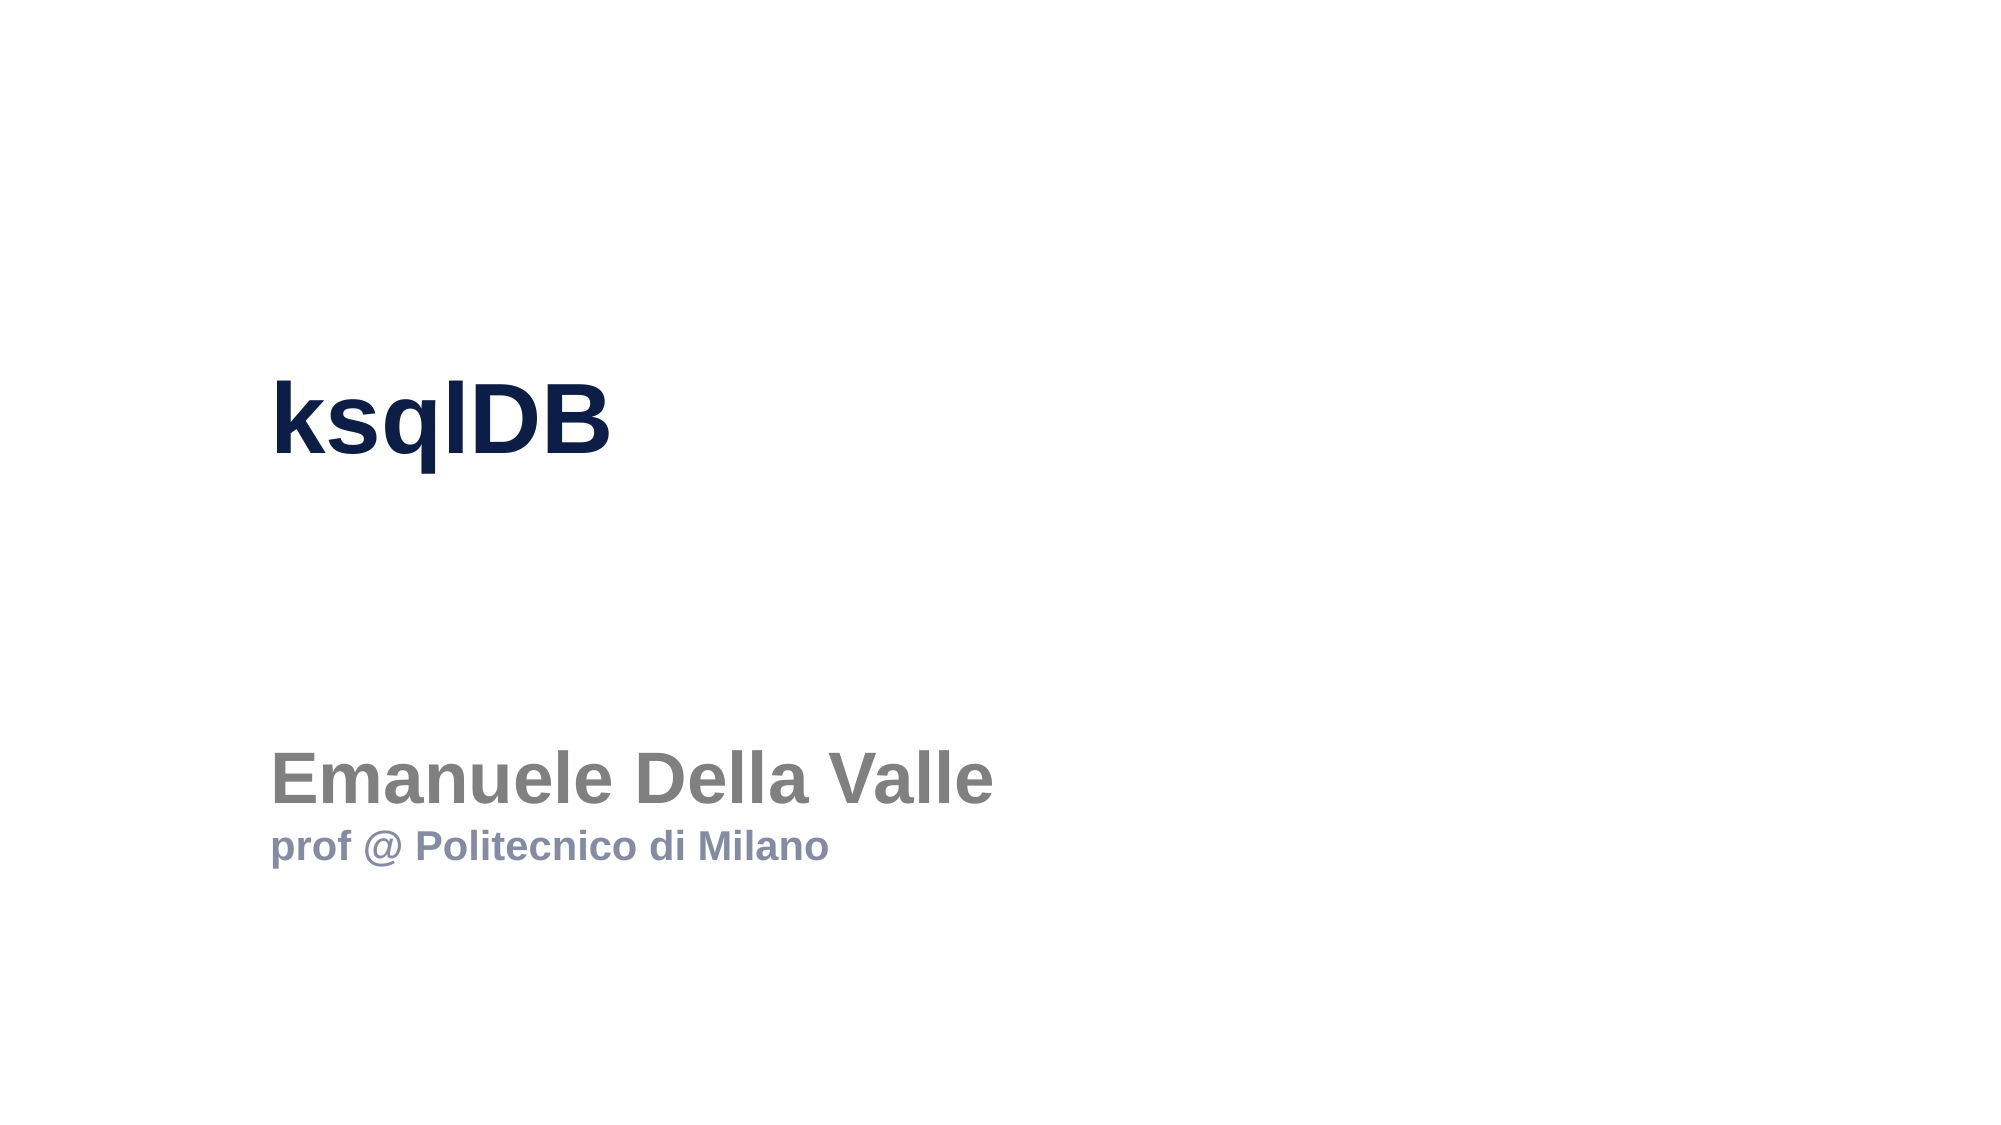

# ksqlDB
Emanuele Della Valle
prof @ Politecnico di Milano